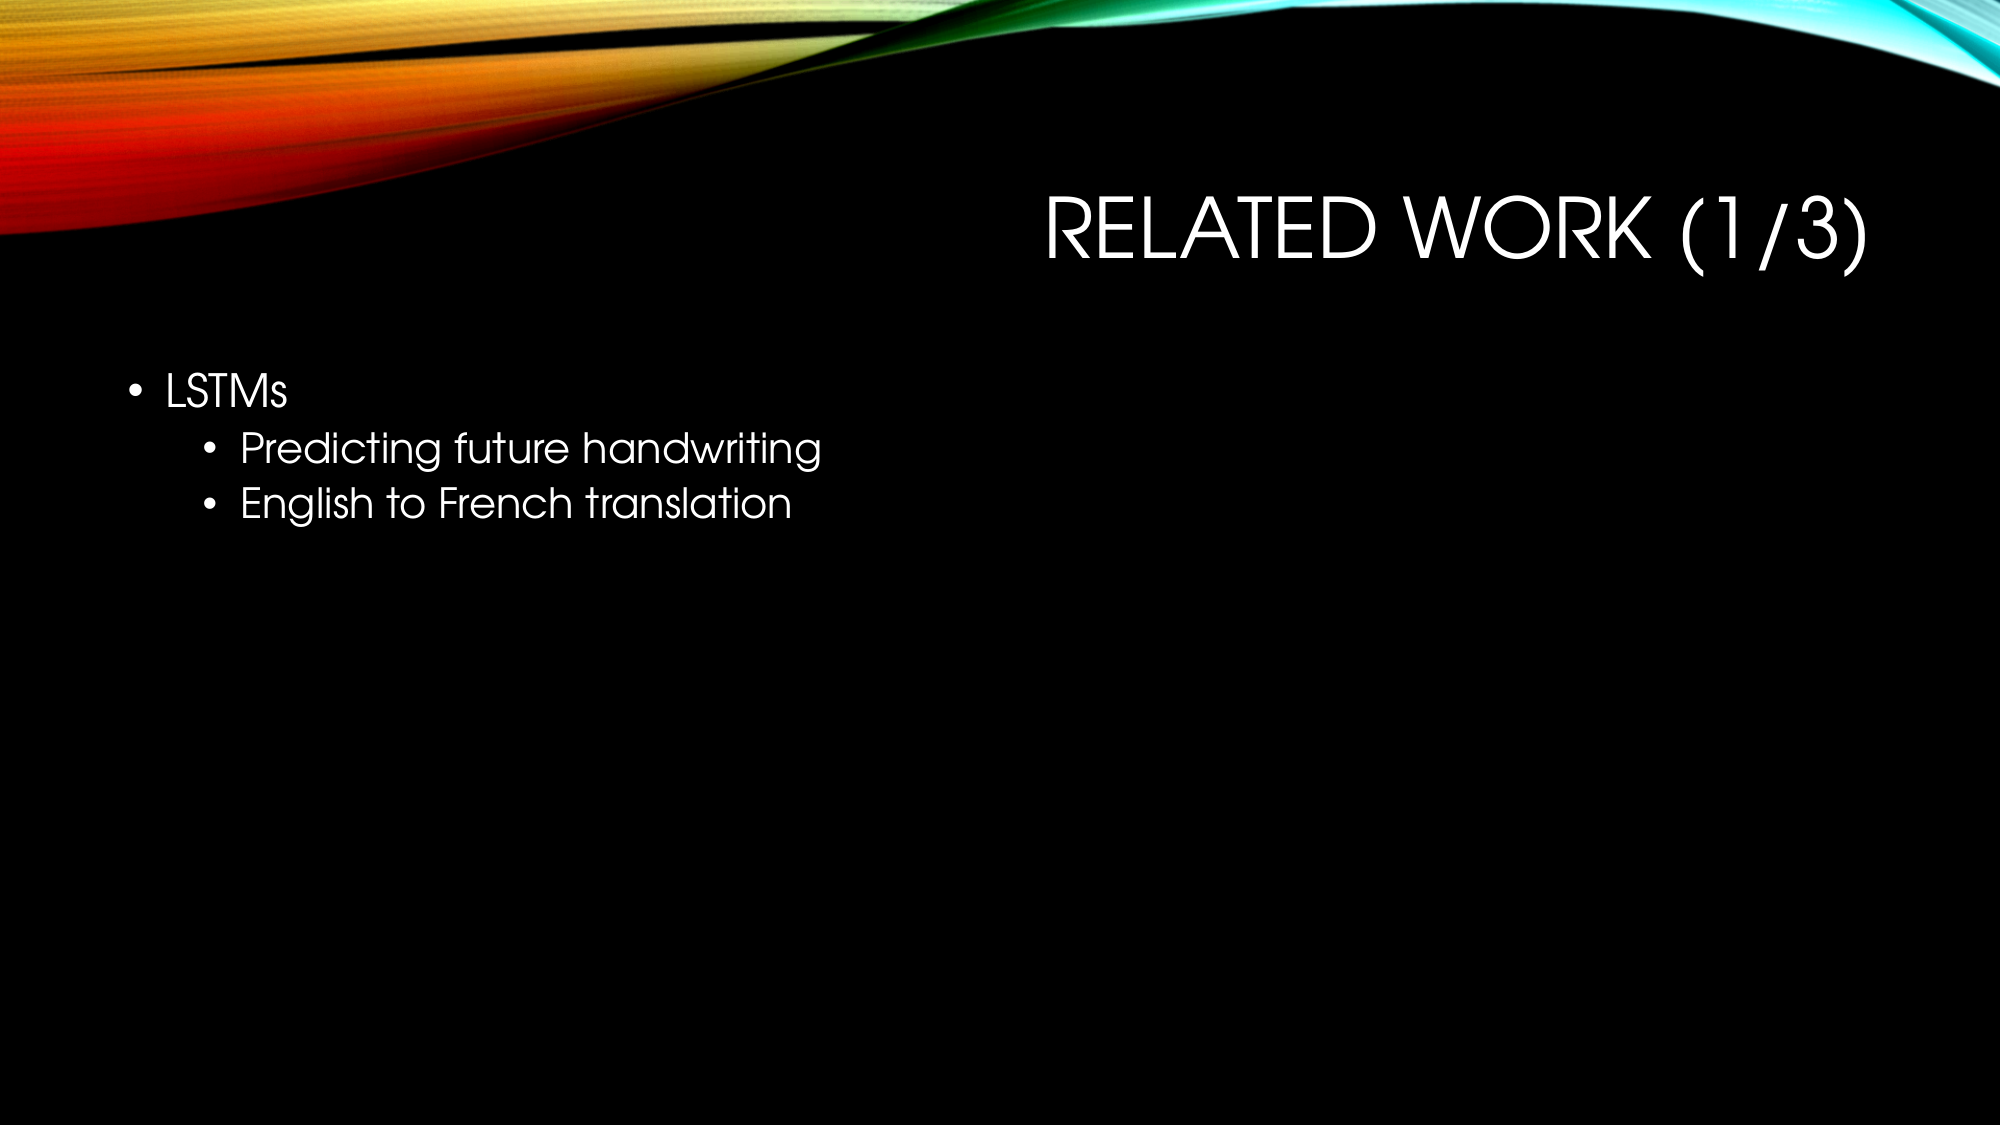

# Related Work (1/3)
LSTMs
Predicting future handwriting
English to French translation